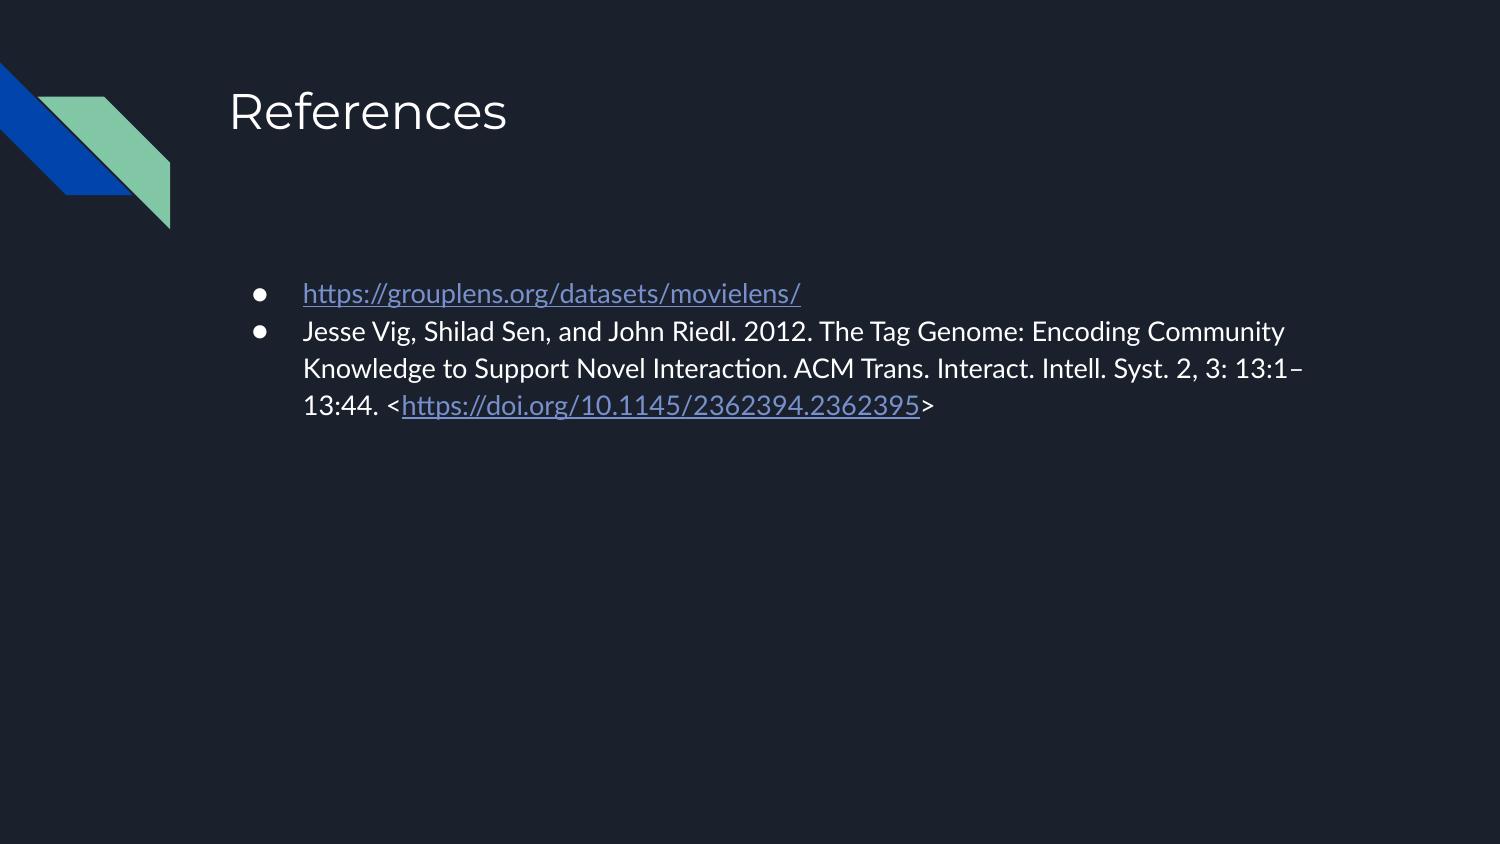

# References
https://grouplens.org/datasets/movielens/
Jesse Vig, Shilad Sen, and John Riedl. 2012. The Tag Genome: Encoding Community Knowledge to Support Novel Interaction. ACM Trans. Interact. Intell. Syst. 2, 3: 13:1–13:44. <https://doi.org/10.1145/2362394.2362395>